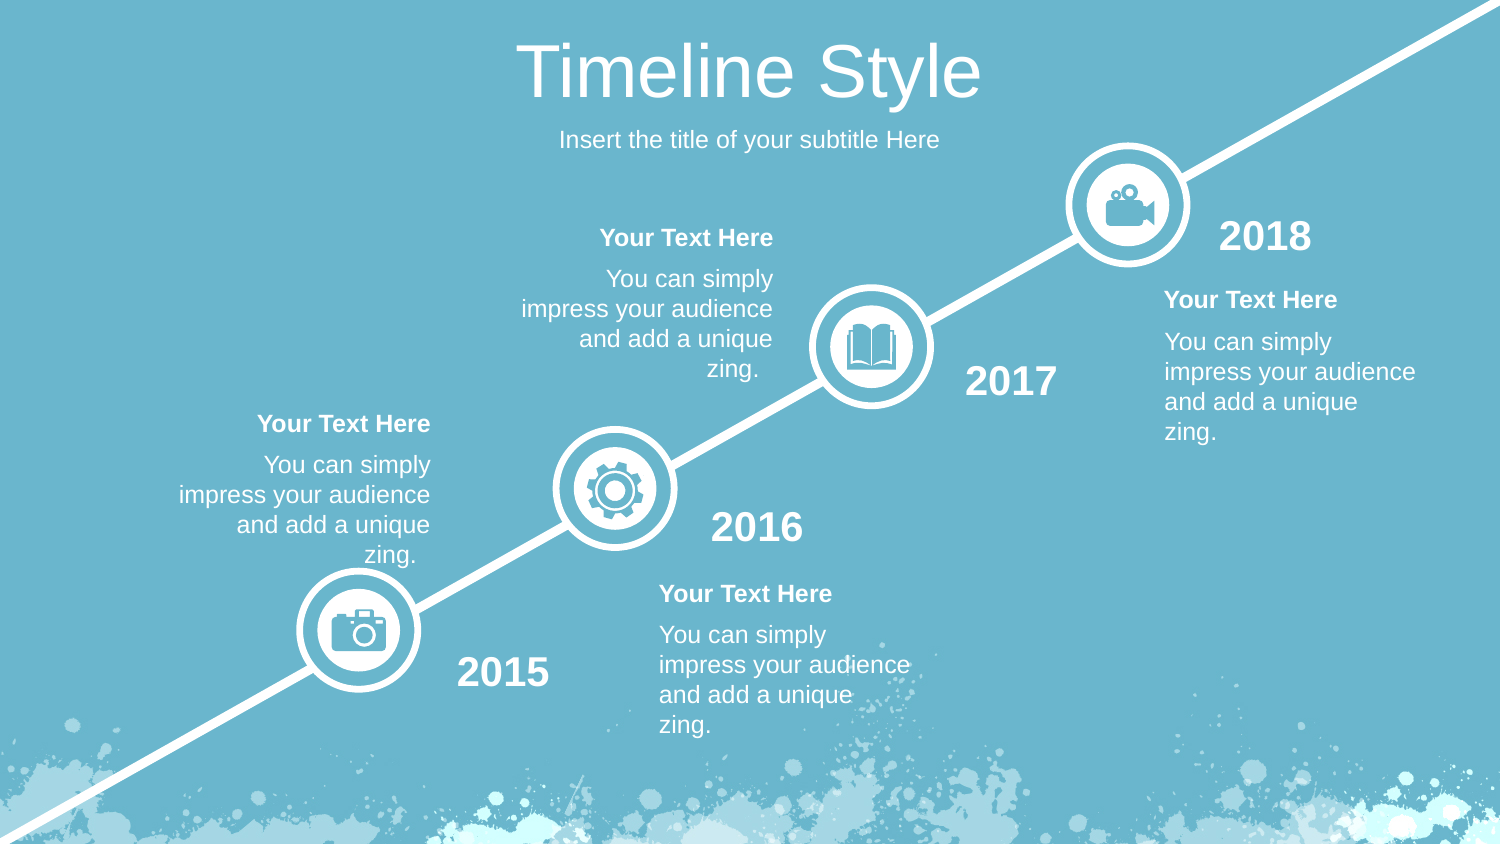

Timeline Style
Insert the title of your subtitle Here

2018
Your Text Here
You can simply impress your audience and add a unique zing.
Your Text Here
You can simply impress your audience and add a unique zing.

2017
Your Text Here
You can simply impress your audience and add a unique zing.

2016
Your Text Here
You can simply impress your audience and add a unique zing.

2015